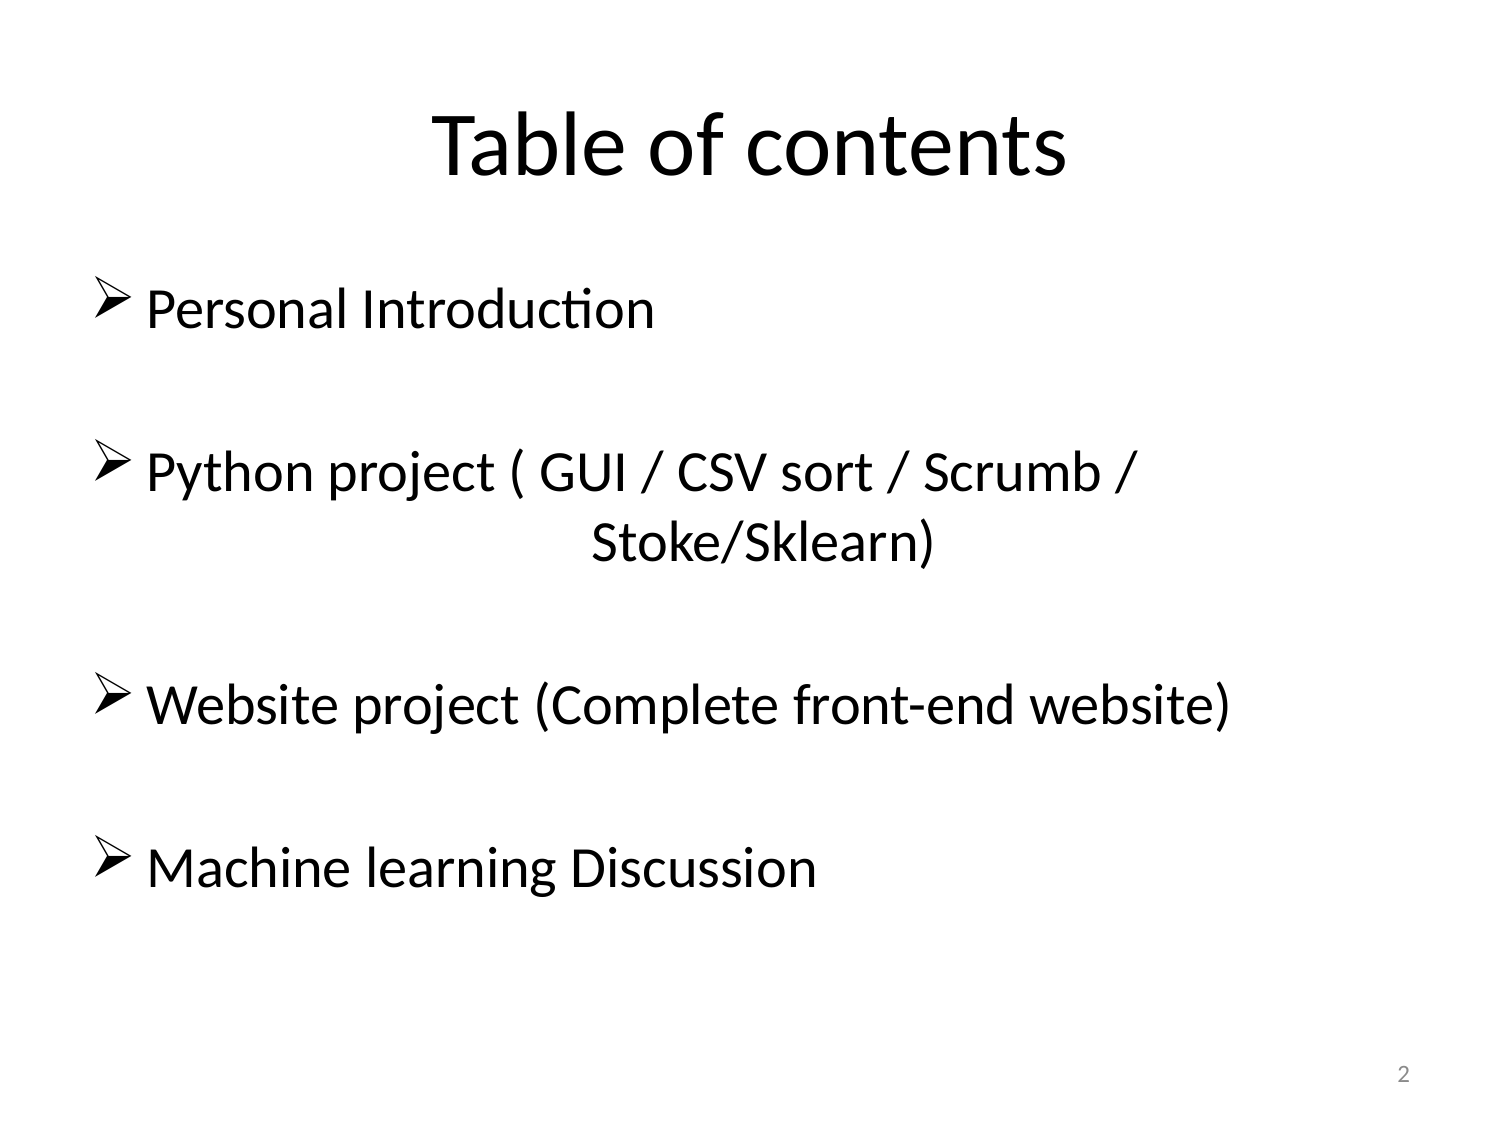

# Table of contents
Personal Introduction

Python project ( GUI / CSV sort / Scrumb / 				           Stoke/Sklearn)

Website project (Complete front-end website)

Machine learning Discussion
2